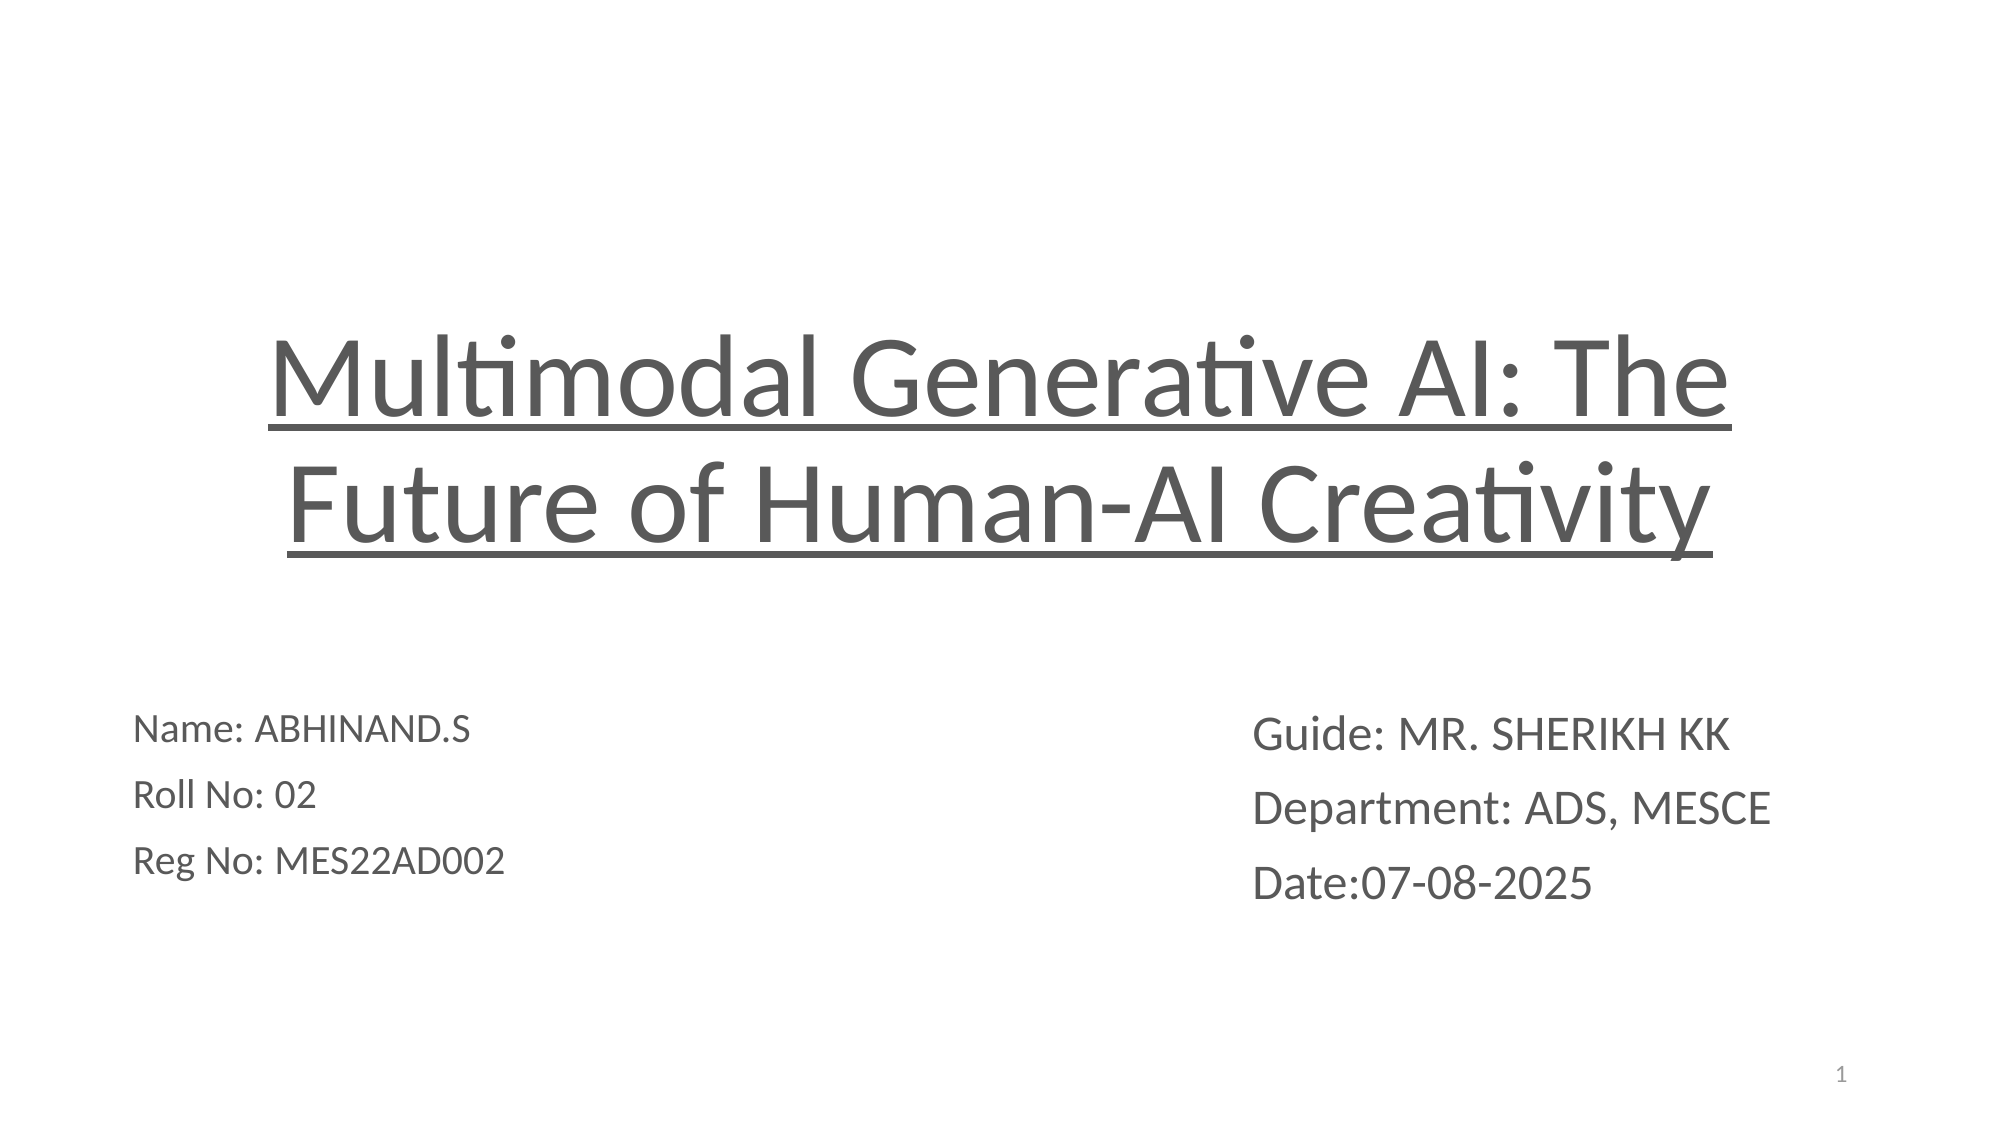

# Multimodal Generative AI: The Future of Human-AI Creativity
Name: ABHINAND.S
Roll No: 02
Reg No: MES22AD002

Guide: MR. SHERIKH KK
Department: ADS, MESCE
Date:07-08-2025
1